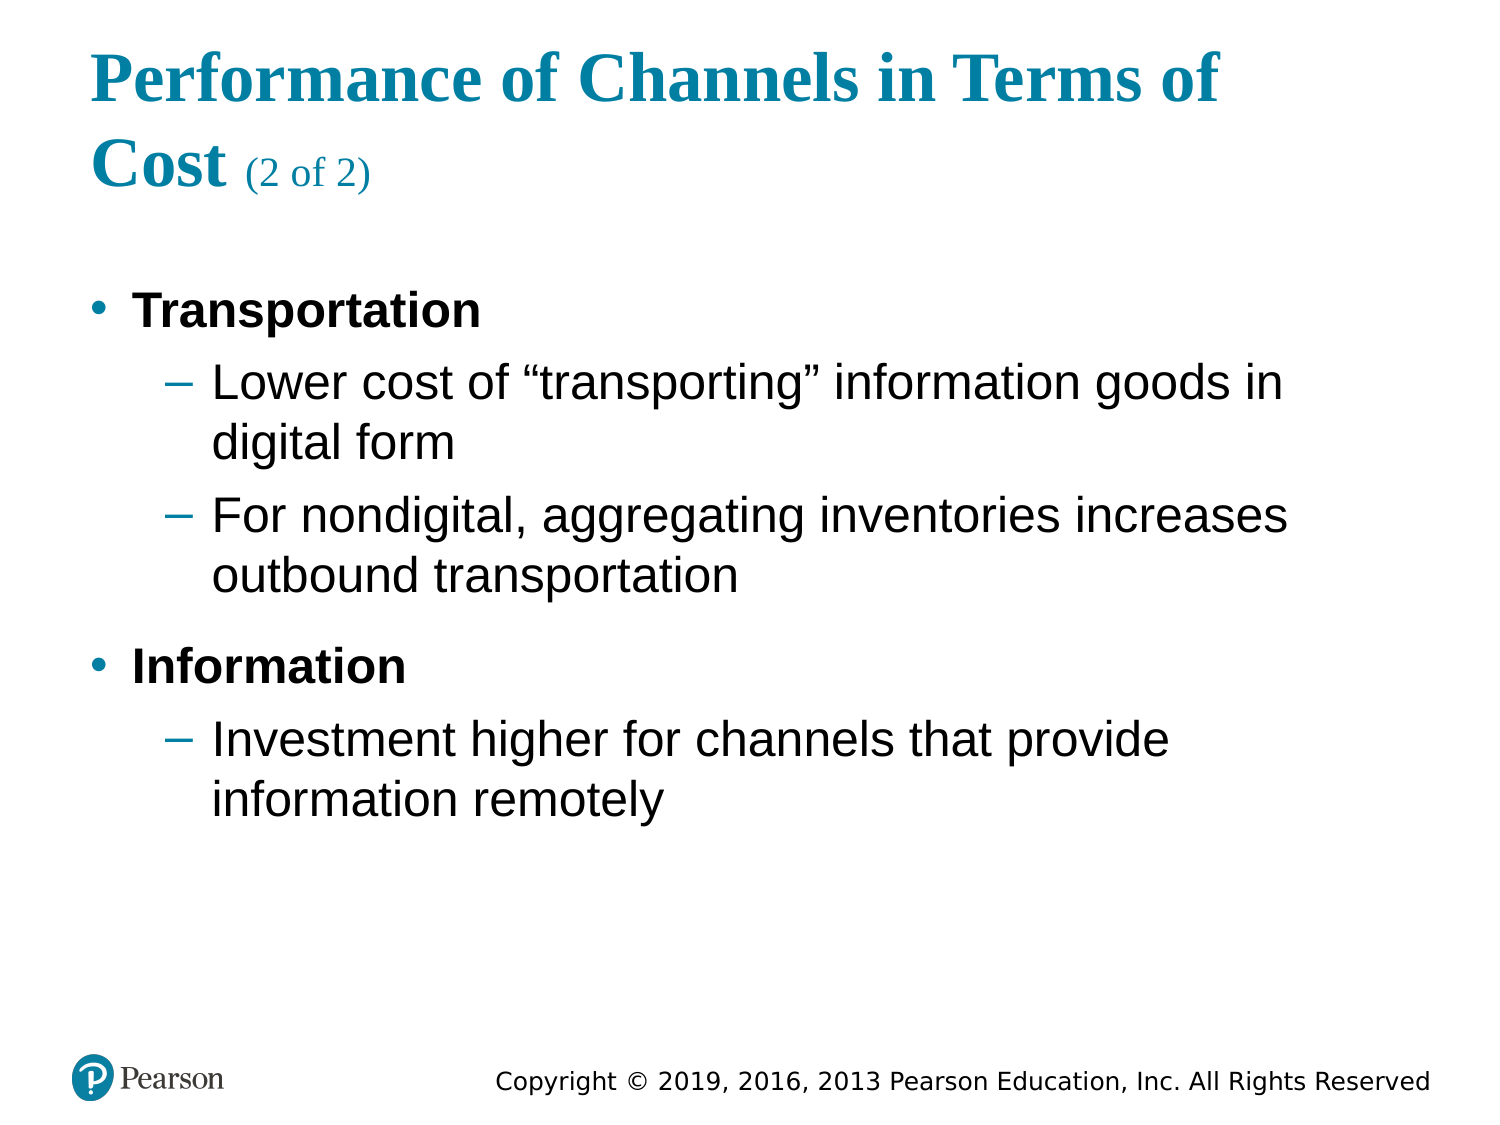

# Performance of Channels in Terms of Cost (2 of 2)
Transportation
Lower cost of “transporting” information goods in digital form
For nondigital, aggregating inventories increases outbound transportation
Information
Investment higher for channels that provide information remotely